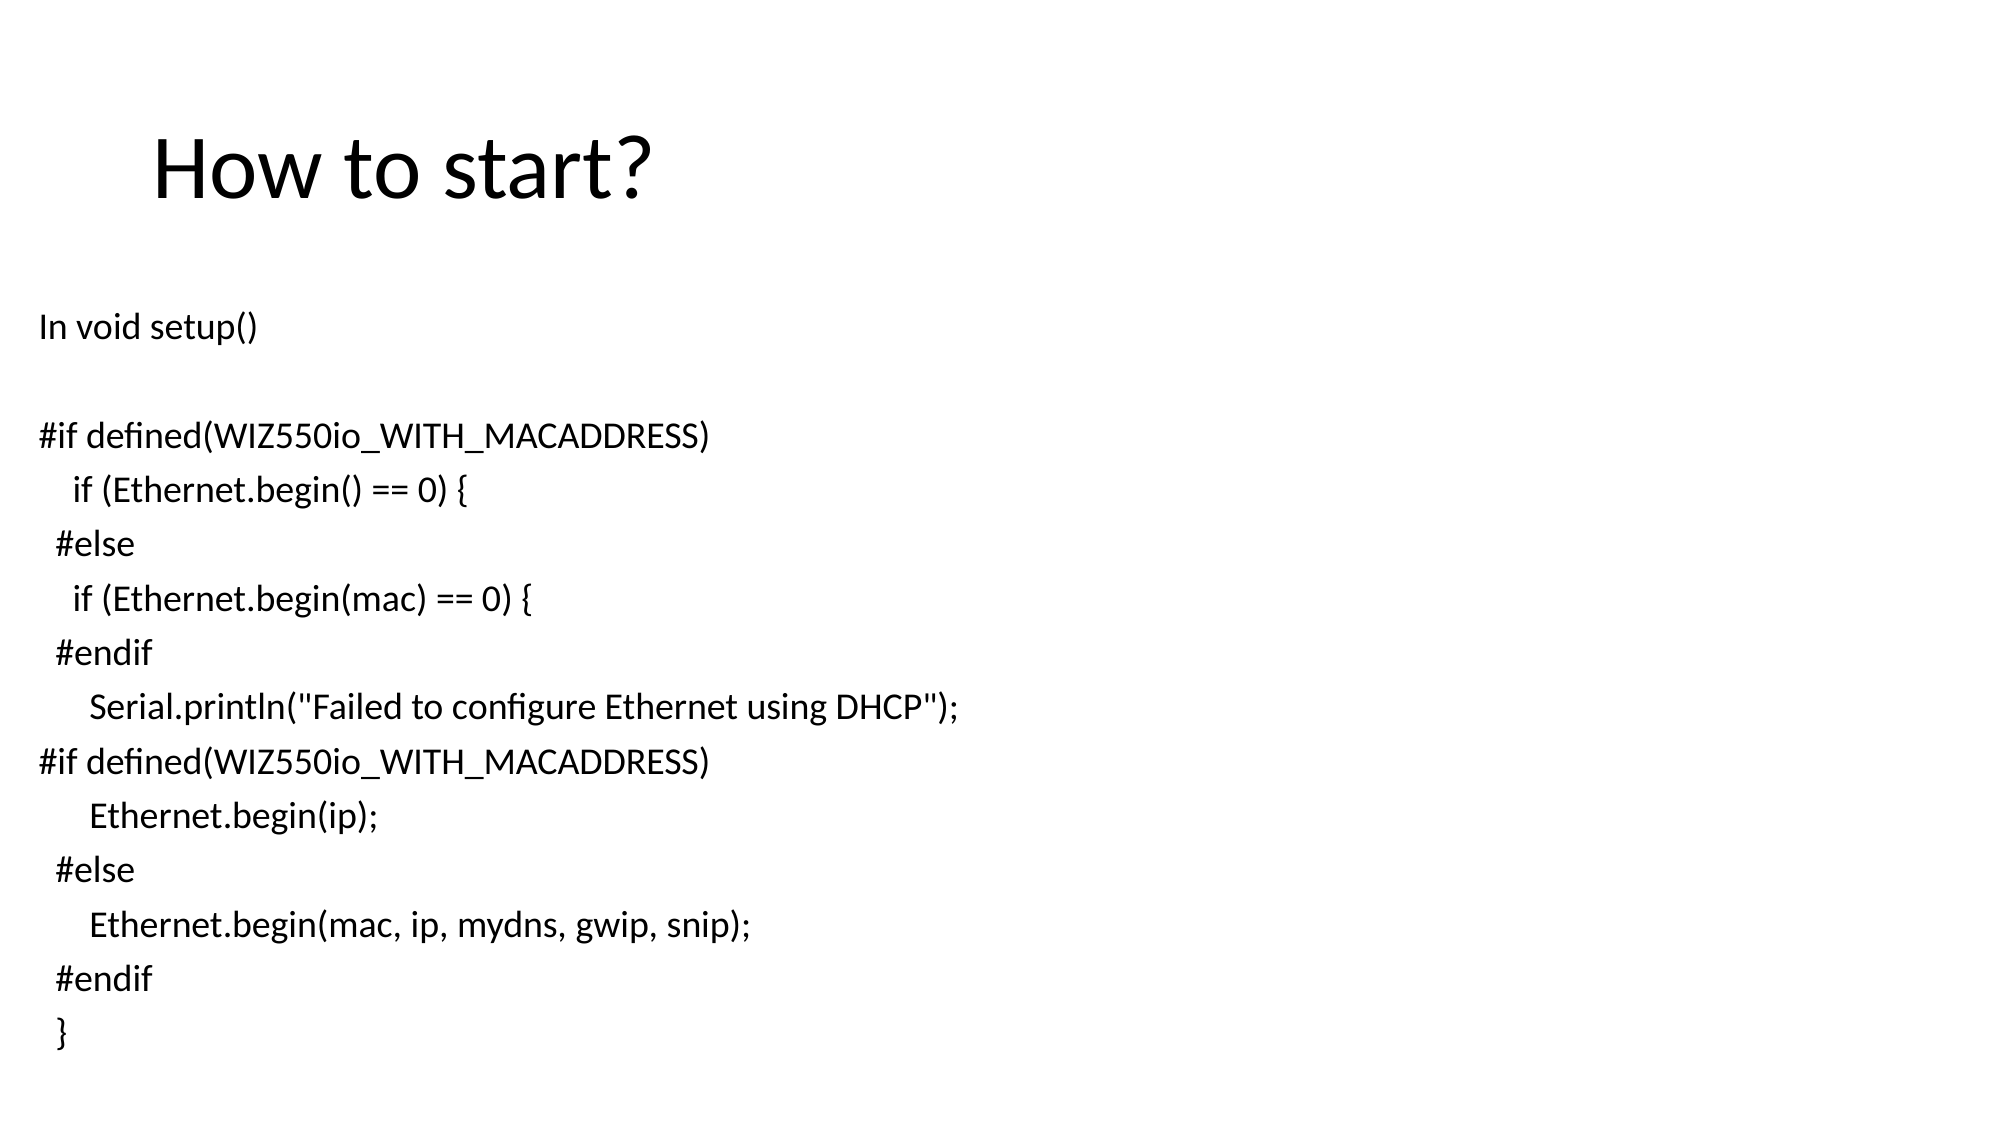

# How to start?
In void setup()

#if defined(WIZ550io_WITH_MACADDRESS)
    if (Ethernet.begin() == 0) {
  #else
    if (Ethernet.begin(mac) == 0) {
  #endif
      Serial.println("Failed to configure Ethernet using DHCP");
#if defined(WIZ550io_WITH_MACADDRESS)
      Ethernet.begin(ip);
  #else
      Ethernet.begin(mac, ip, mydns, gwip, snip);
  #endif
  }